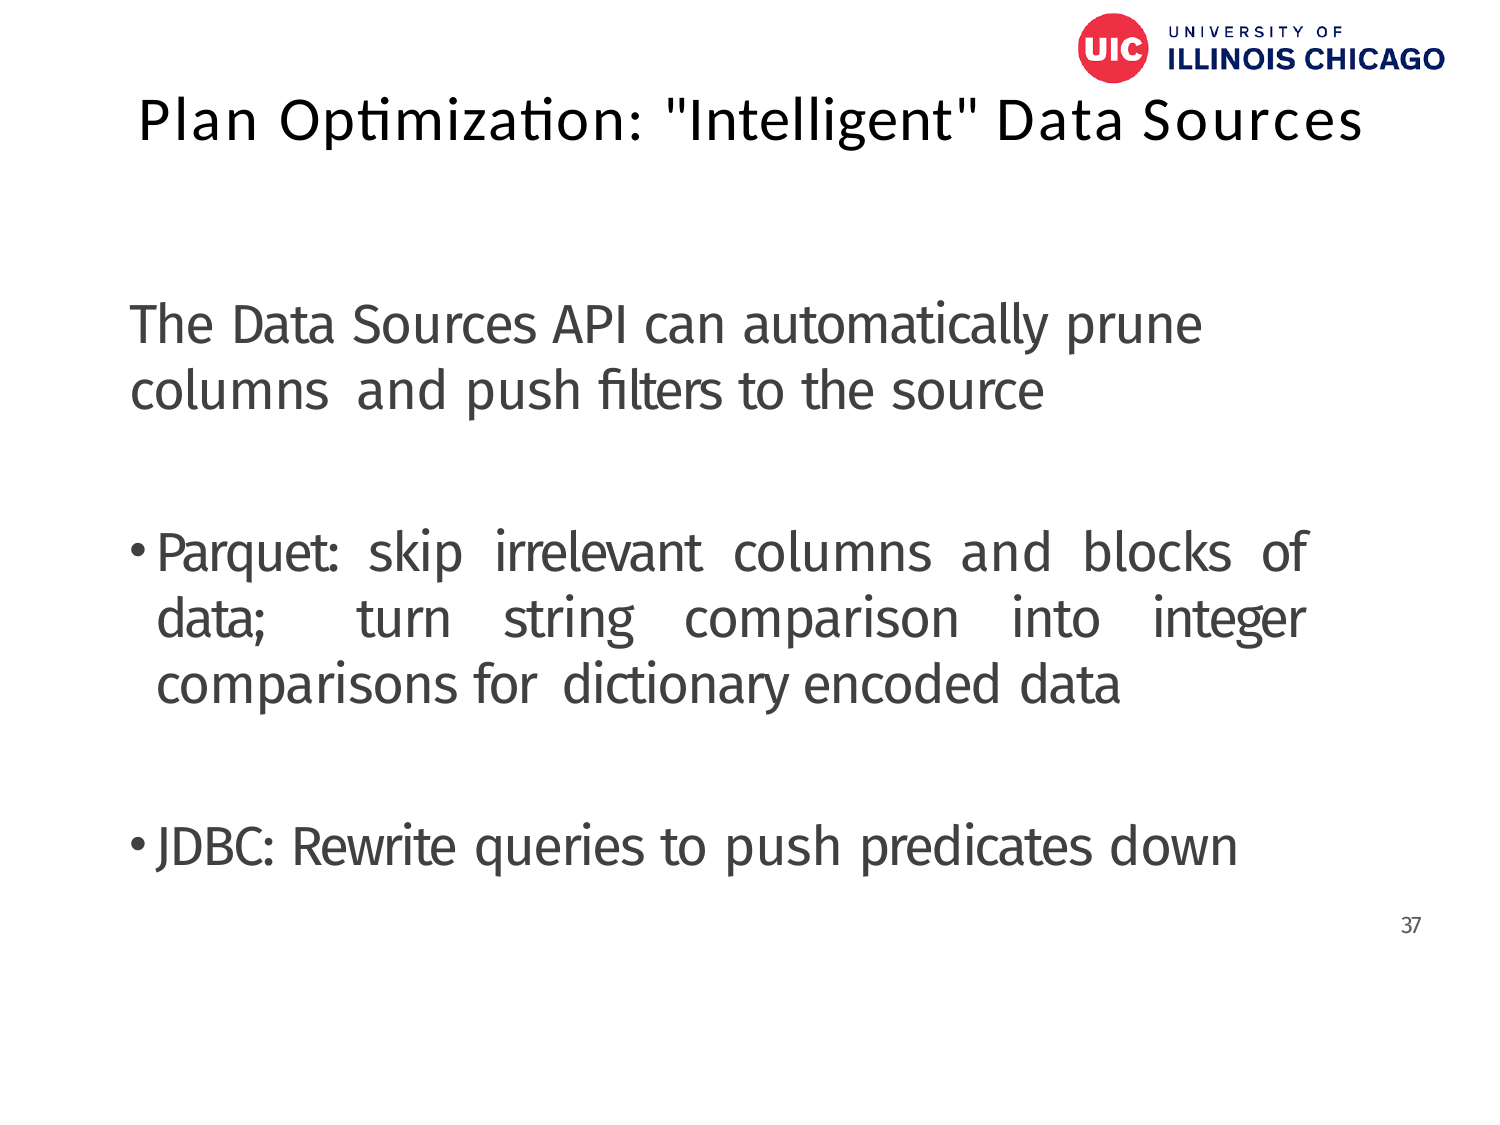

# Plan Optimization: "Intelligent" Data Sources
The Data Sources API can automatically prune columns  and push filters to the source

Parquet: skip irrelevant columns and blocks of data;  turn string comparison into integer comparisons for  dictionary encoded data

JDBC: Rewrite queries to push predicates down
37